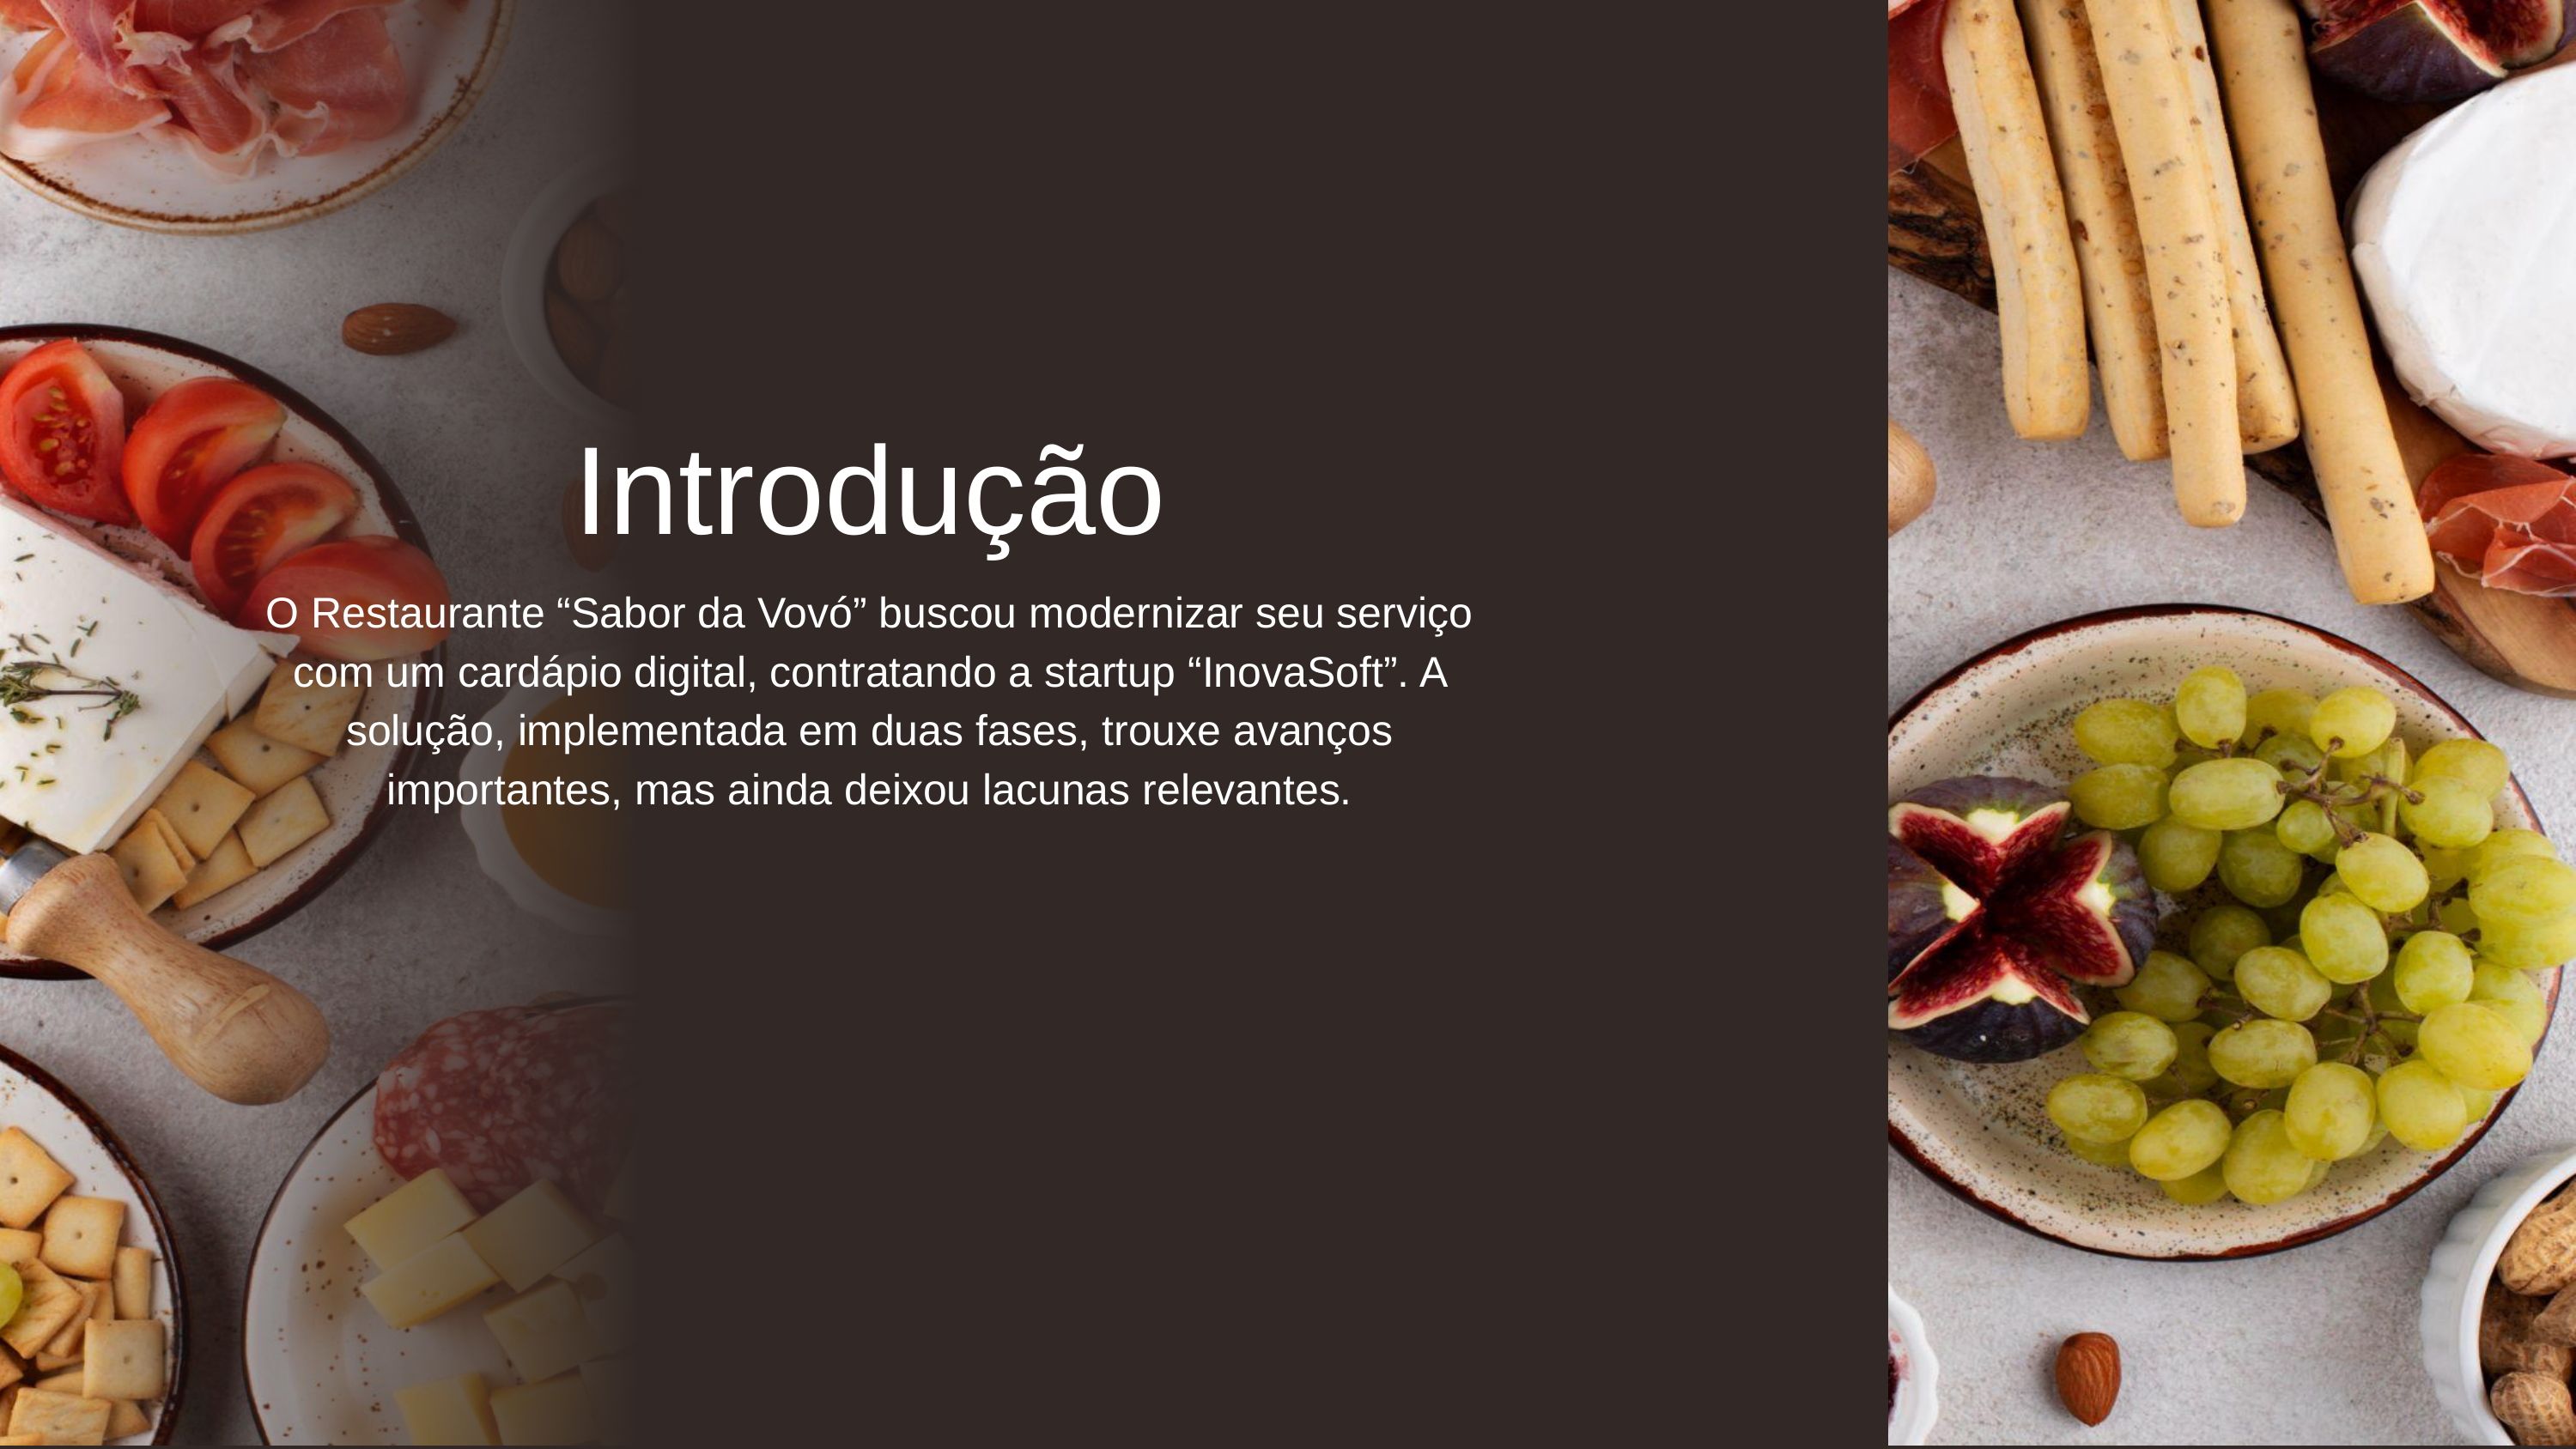

Introdução
O Restaurante “Sabor da Vovó” buscou modernizar seu serviço com um cardápio digital, contratando a startup “InovaSoft”. A solução, implementada em duas fases, trouxe avanços importantes, mas ainda deixou lacunas relevantes.